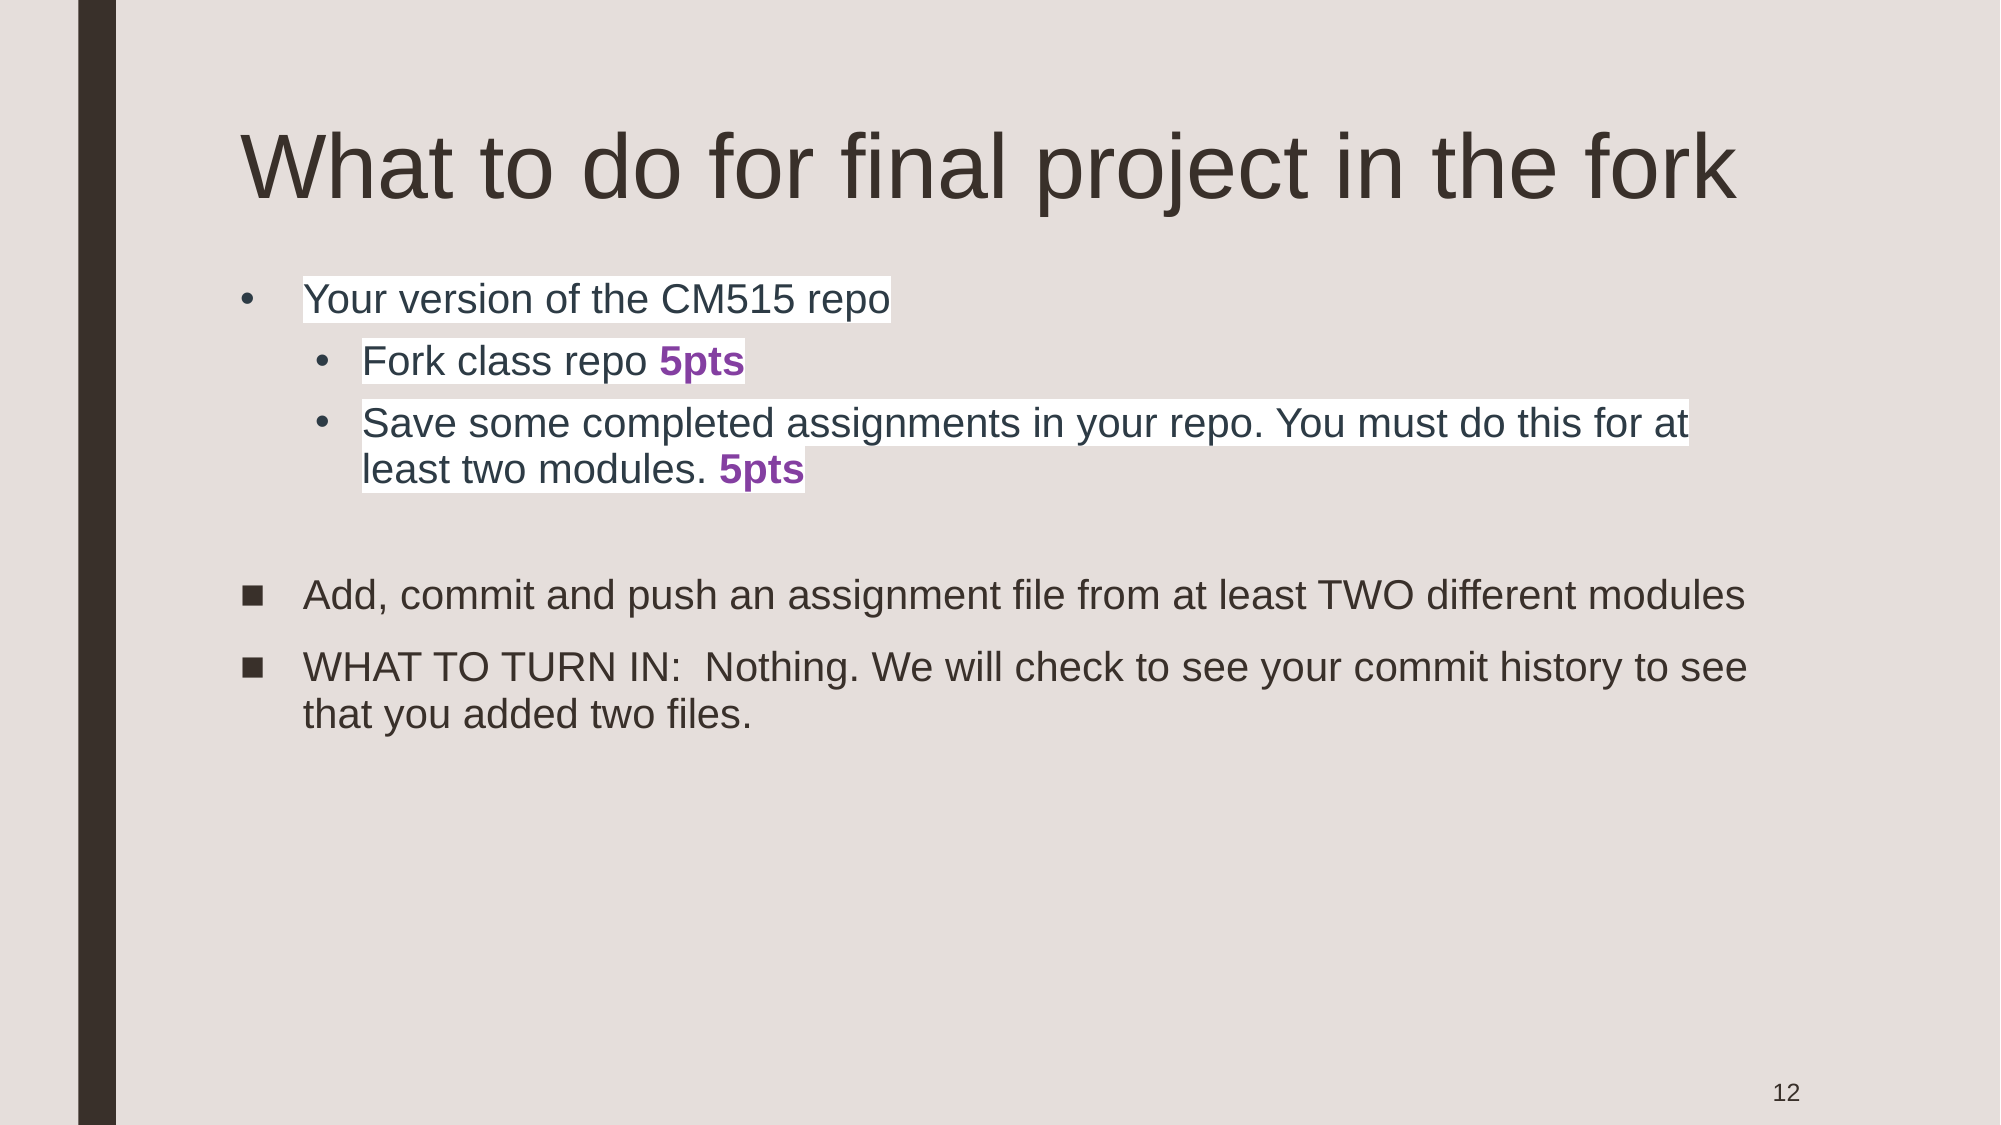

# What to do for final project in the fork
Your version of the CM515 repo
Fork class repo 5pts
Save some completed assignments in your repo. You must do this for at least two modules. 5pts

Add, commit and push an assignment file from at least TWO different modules
WHAT TO TURN IN:  Nothing. We will check to see your commit history to see that you added two files.
12